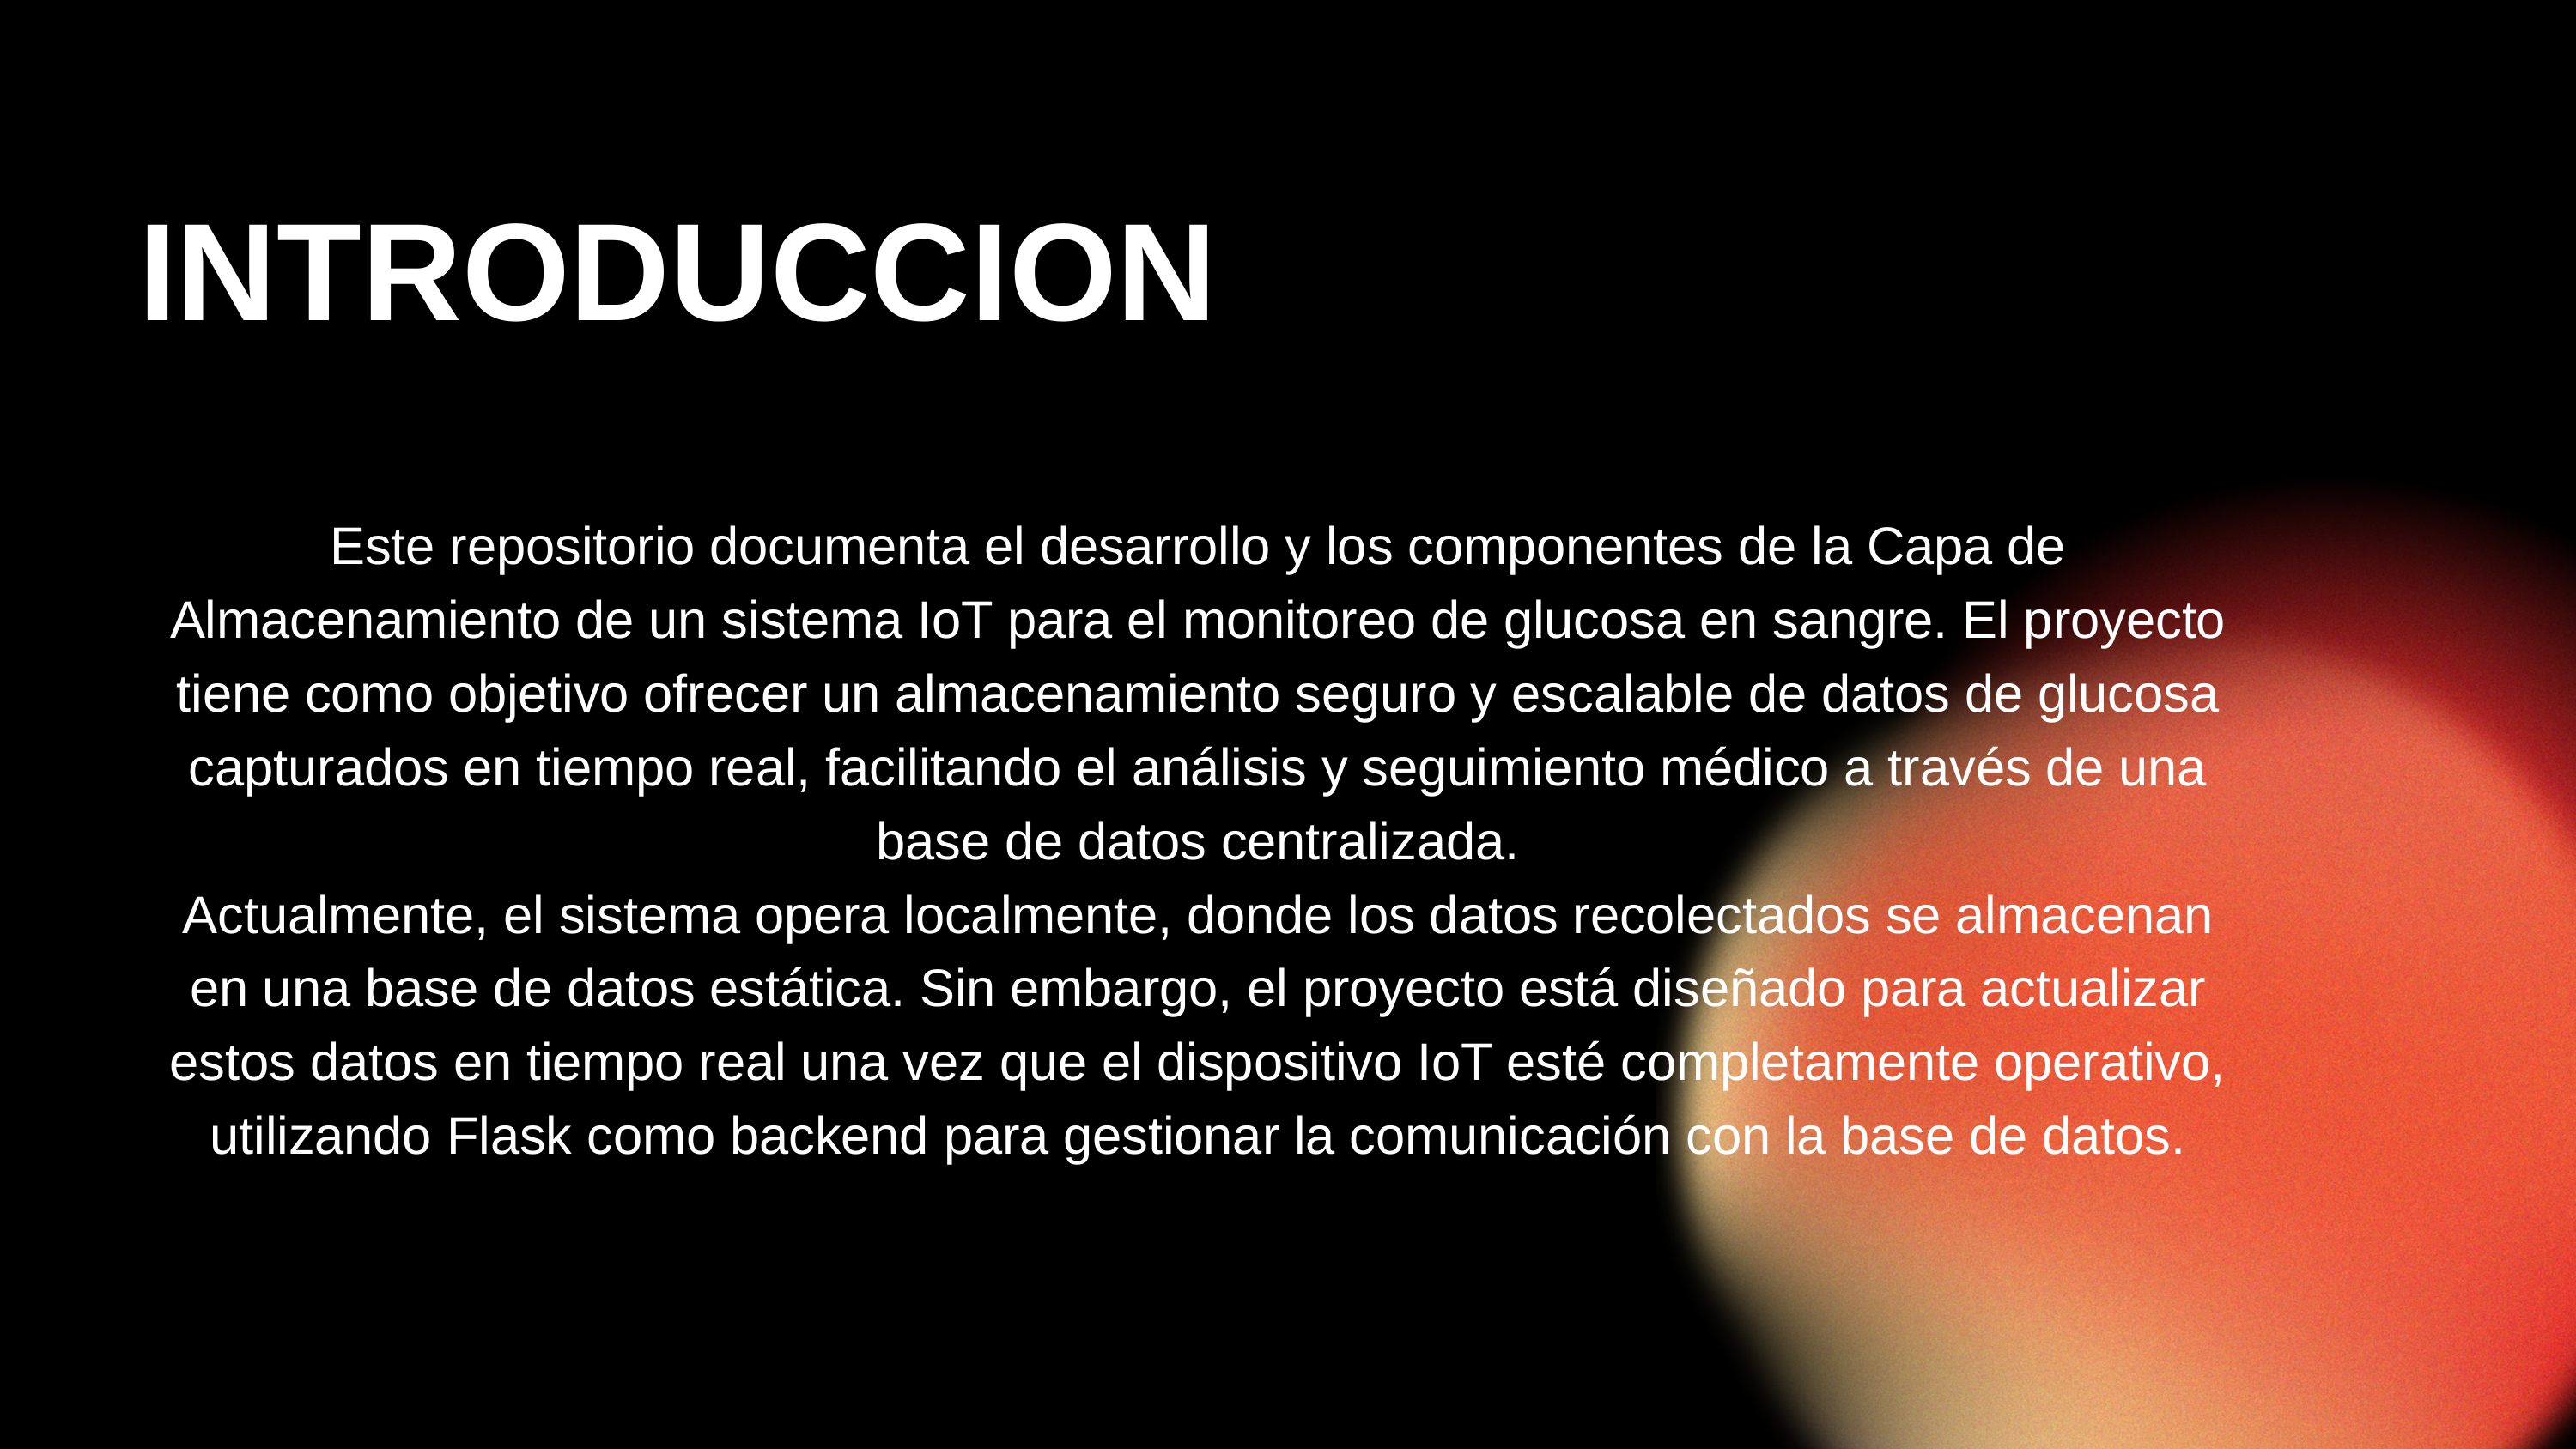

INTRODUCCION

Este repositorio documenta el desarrollo y los componentes de la Capa de Almacenamiento de un sistema IoT para el monitoreo de glucosa en sangre. El proyecto tiene como objetivo ofrecer un almacenamiento seguro y escalable de datos de glucosa capturados en tiempo real, facilitando el análisis y seguimiento médico a través de una base de datos centralizada.
Actualmente, el sistema opera localmente, donde los datos recolectados se almacenan en una base de datos estática. Sin embargo, el proyecto está diseñado para actualizar estos datos en tiempo real una vez que el dispositivo IoT esté completamente operativo, utilizando Flask como backend para gestionar la comunicación con la base de datos.